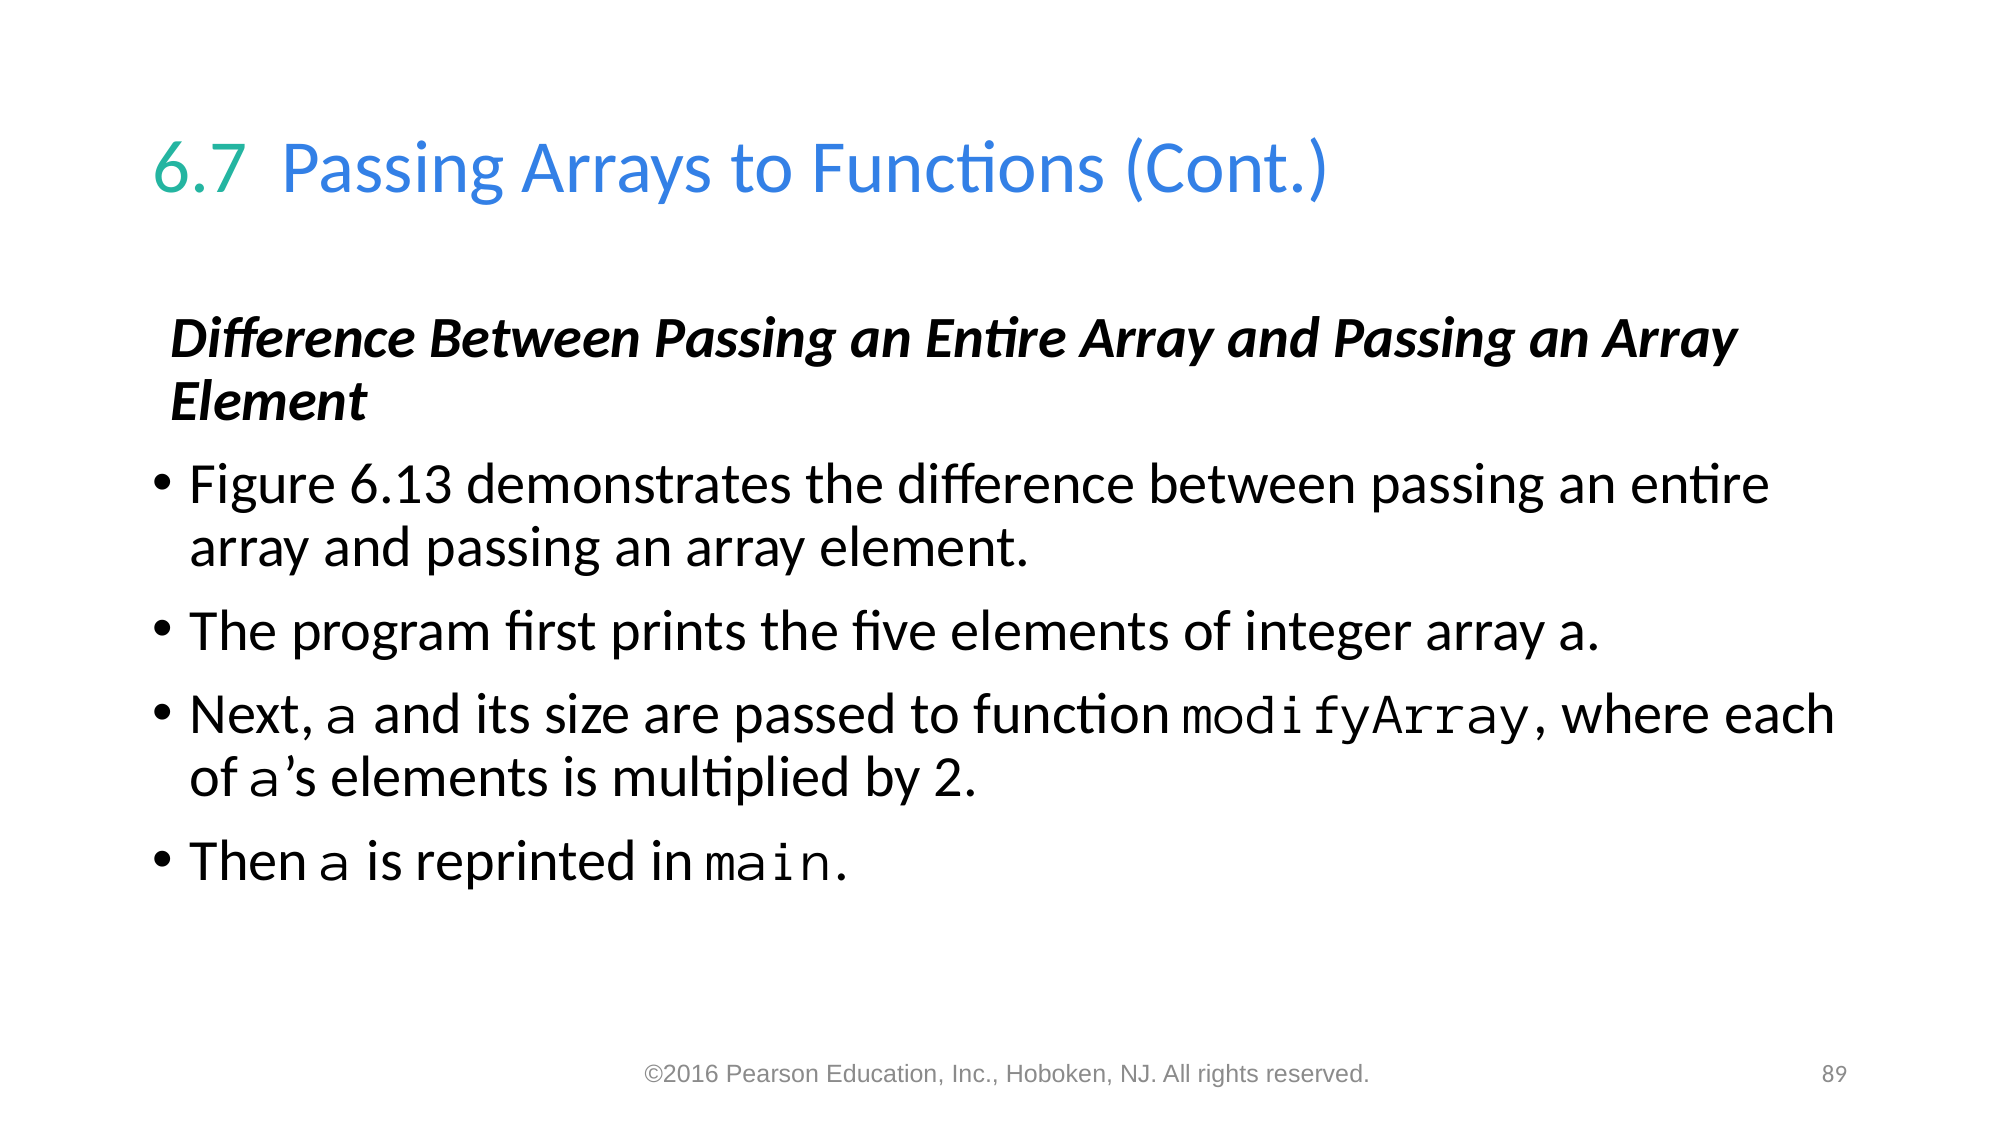

# 6.7  Passing Arrays to Functions (Cont.)
Difference Between Passing an Entire Array and Passing an Array Element
Figure 6.13 demonstrates the difference between passing an entire array and passing an array element.
The program first prints the five elements of integer array a.
Next, a and its size are passed to function modifyArray, where each of a’s elements is multiplied by 2.
Then a is reprinted in main.

89
©2016 Pearson Education, Inc., Hoboken, NJ. All rights reserved.